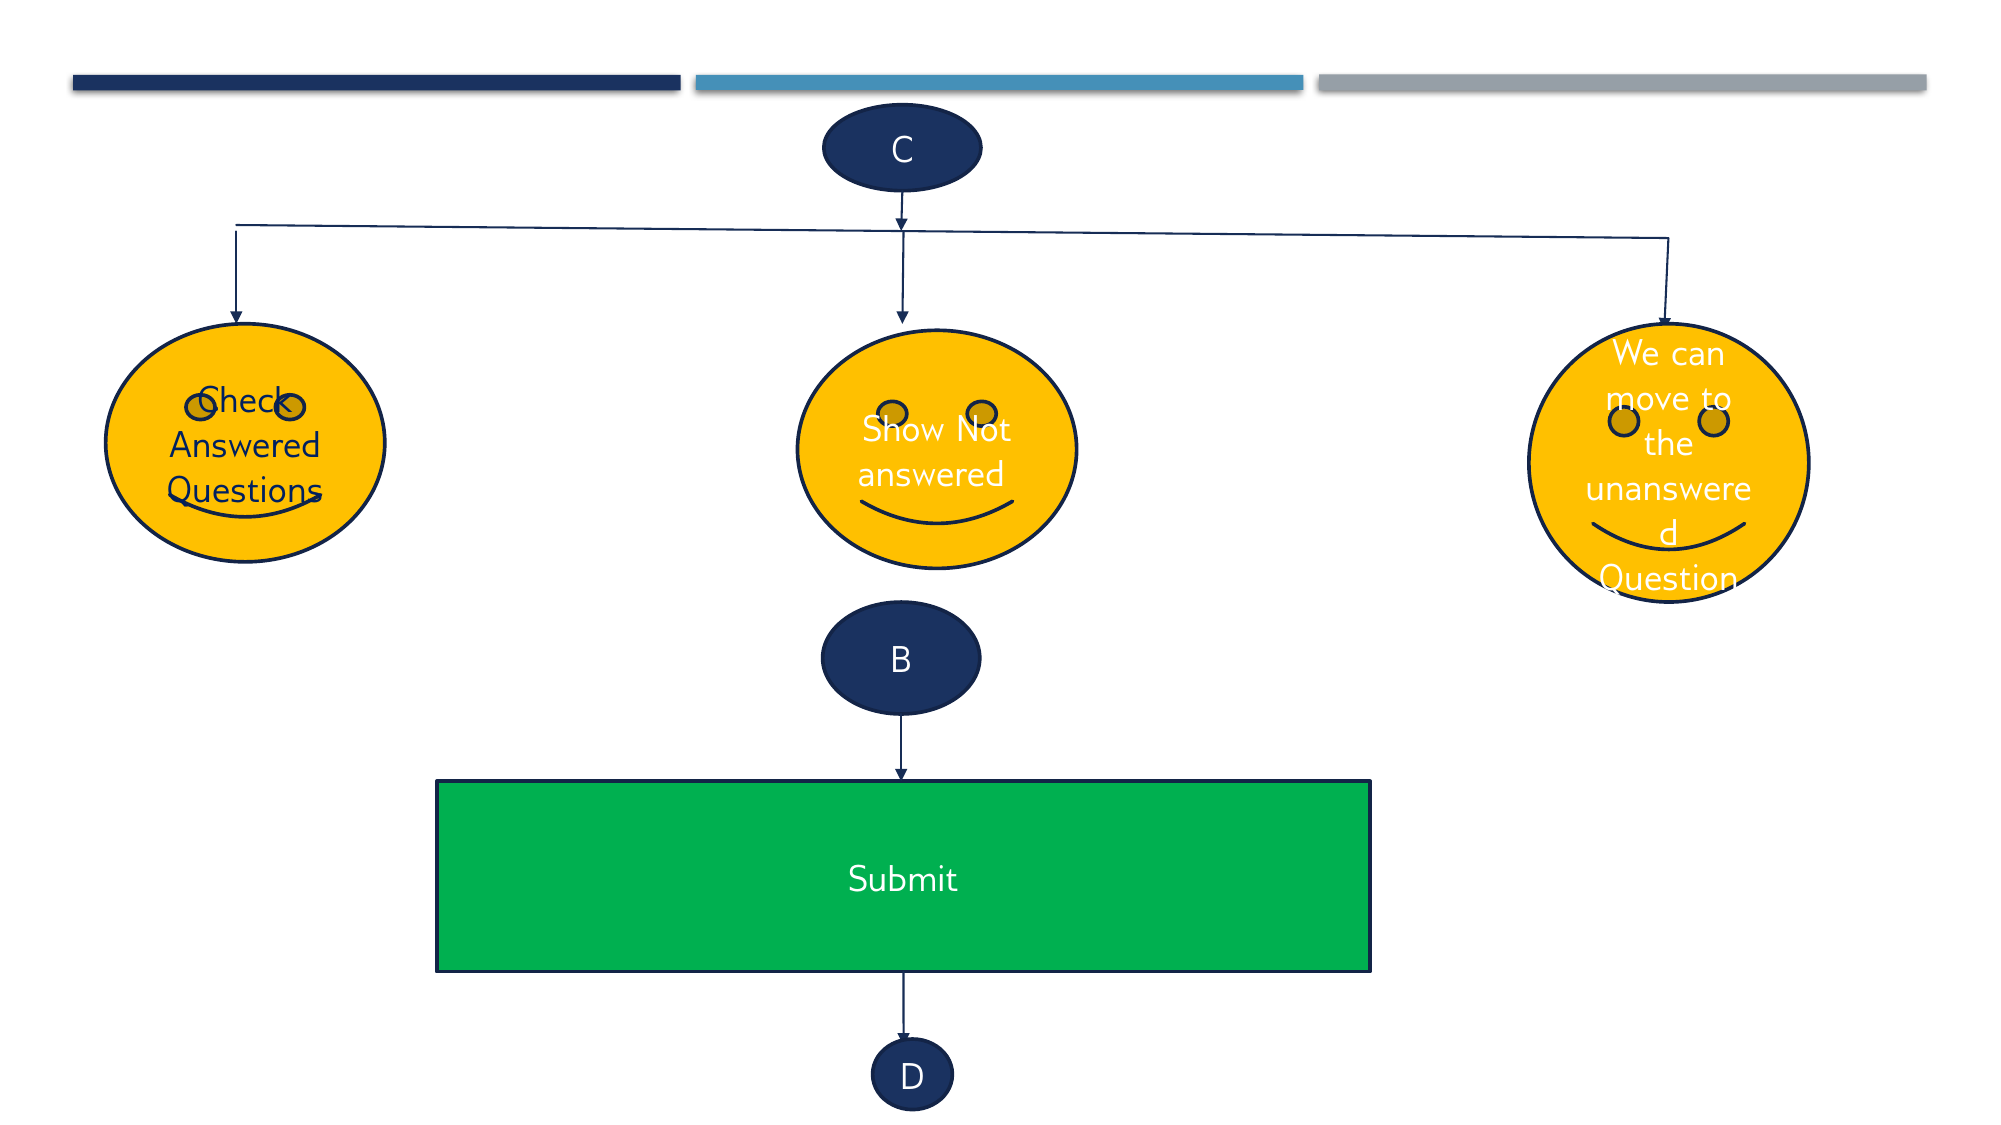

C
Check Answered Questions
We can move to the unanswered Question
Show Not answered
B
Submit
D